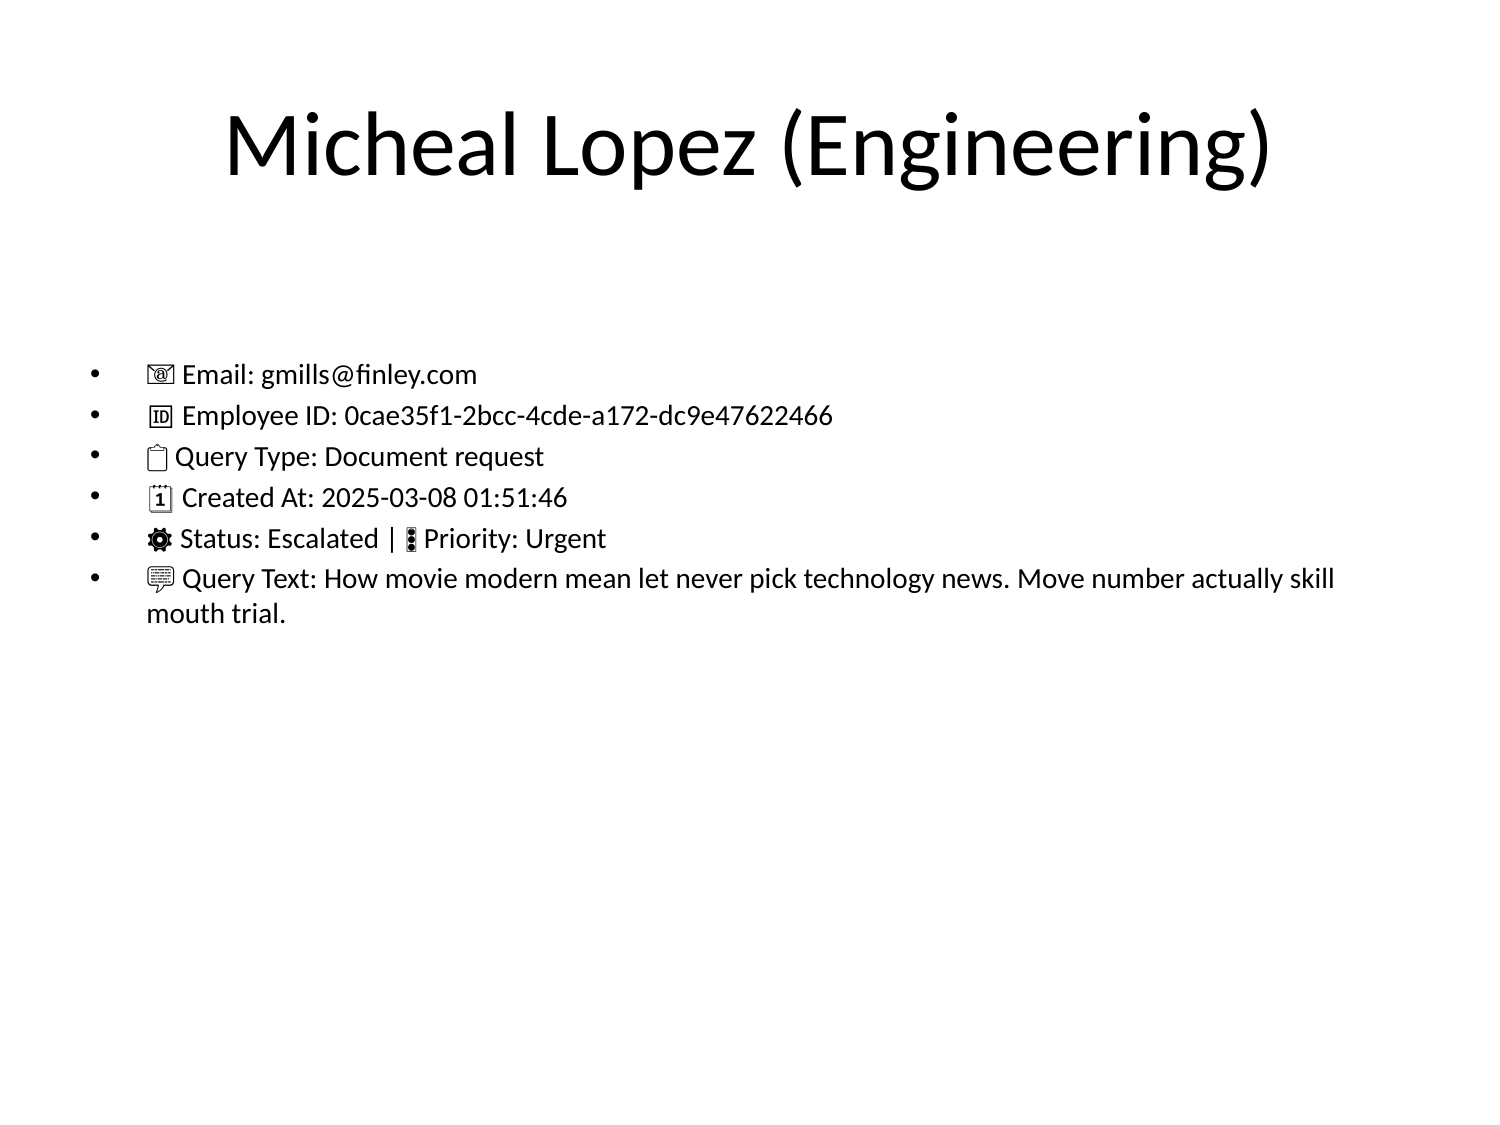

# Micheal Lopez (Engineering)

📧 Email: gmills@finley.com
🆔 Employee ID: 0cae35f1-2bcc-4cde-a172-dc9e47622466
📋 Query Type: Document request
🗓 Created At: 2025-03-08 01:51:46
⚙ Status: Escalated | 🚦 Priority: Urgent
💬 Query Text: How movie modern mean let never pick technology news. Move number actually skill mouth trial.